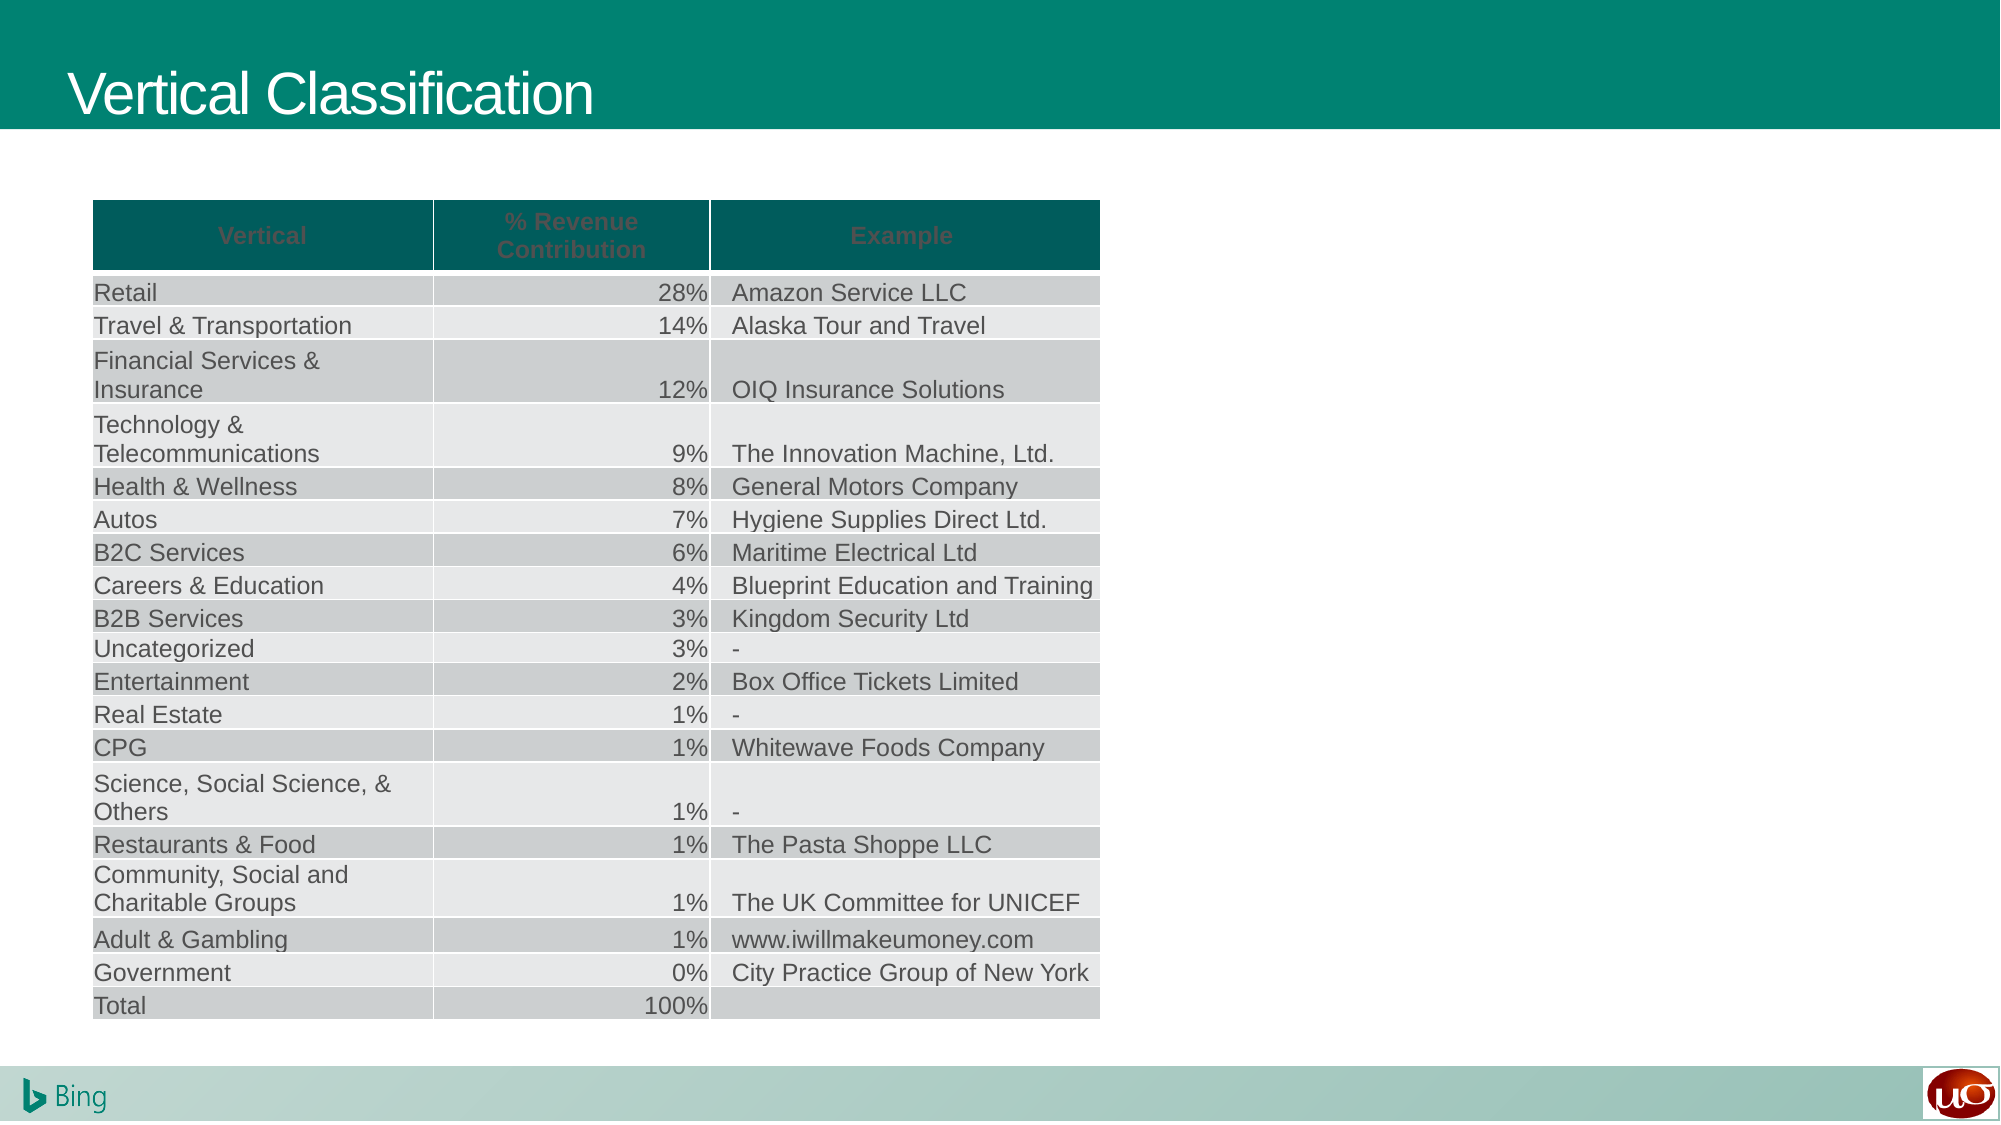

# Vertical Classification
| Vertical | % Revenue Contribution | Example |
| --- | --- | --- |
| Retail | 28% | Amazon Service LLC |
| Travel & Transportation | 14% | Alaska Tour and Travel |
| Financial Services & Insurance | 12% | OIQ Insurance Solutions |
| Technology & Telecommunications | 9% | The Innovation Machine, Ltd. |
| Health & Wellness | 8% | General Motors Company |
| Autos | 7% | Hygiene Supplies Direct Ltd. |
| B2C Services | 6% | Maritime Electrical Ltd |
| Careers & Education | 4% | Blueprint Education and Training |
| B2B Services | 3% | Kingdom Security Ltd |
| Uncategorized | 3% | - |
| Entertainment | 2% | Box Office Tickets Limited |
| Real Estate | 1% | - |
| CPG | 1% | Whitewave Foods Company |
| Science, Social Science, & Others | 1% | - |
| Restaurants & Food | 1% | The Pasta Shoppe LLC |
| Community, Social and Charitable Groups | 1% | The UK Committee for UNICEF |
| Adult & Gambling | 1% | www.iwillmakeumoney.com |
| Government | 0% | City Practice Group of New York |
| Total | 100% |  |